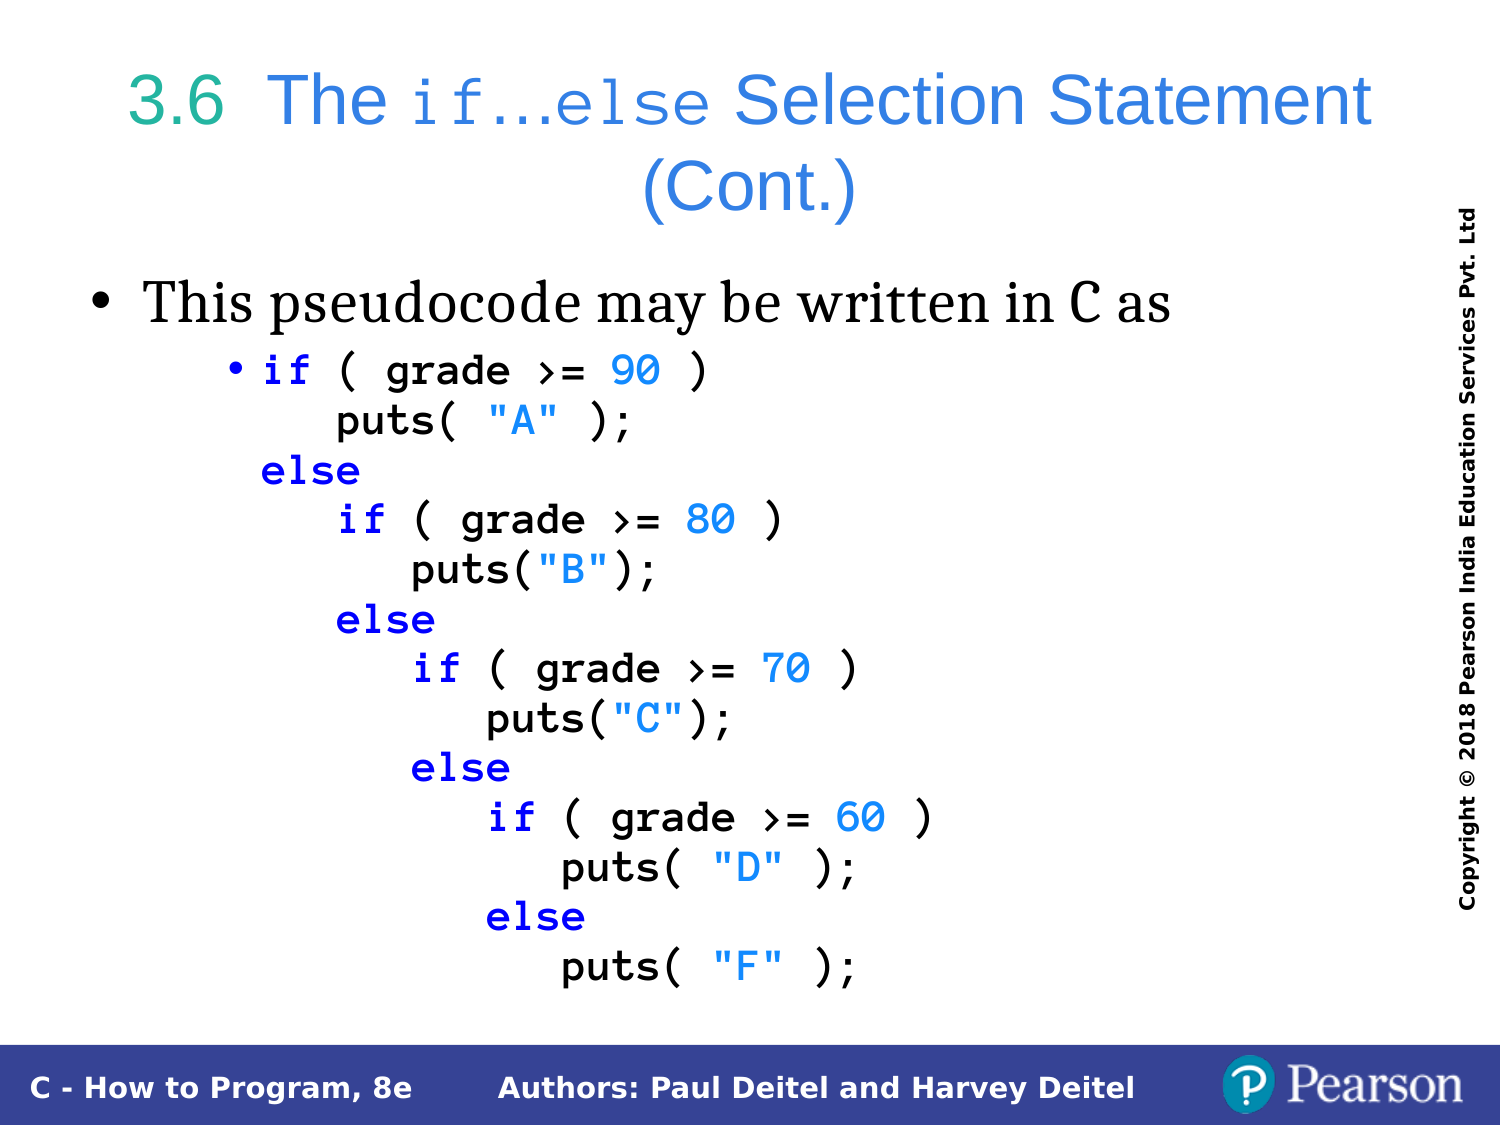

# 3.6  The if…else Selection Statement (Cont.)
This pseudocode may be written in C as
if ( grade >= 90 )
   puts( "A" );
else
   if ( grade >= 80 )
      puts("B");
   else
      if ( grade >= 70 )
         puts("C");
      else
         if ( grade >= 60 )
            puts( "D" );
         else
            puts( "F" );